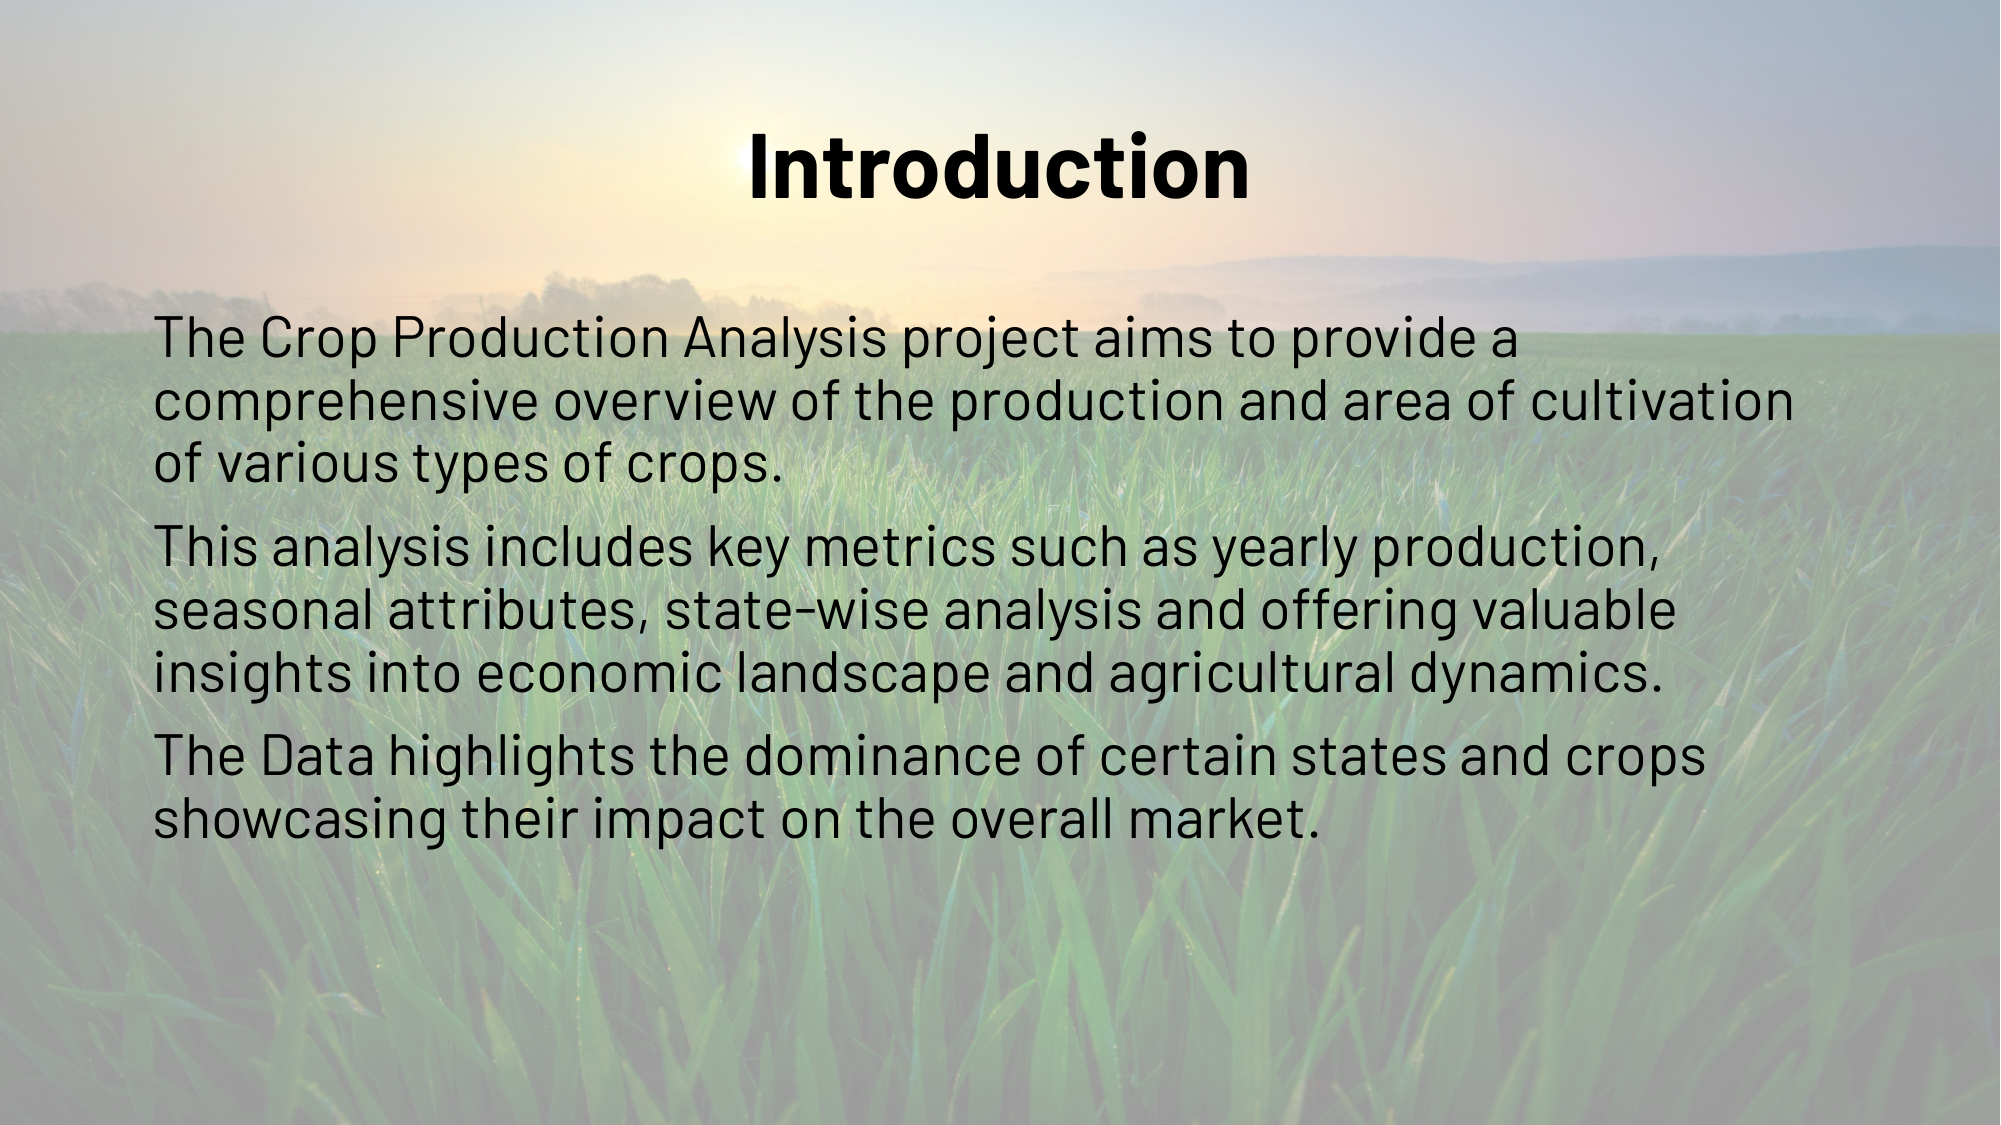

# Introduction
The Crop Production Analysis project aims to provide a comprehensive overview of the production and area of cultivation of various types of crops.
This analysis includes key metrics such as yearly production, seasonal attributes, state-wise analysis and offering valuable insights into economic landscape and agricultural dynamics.
The Data highlights the dominance of certain states and crops showcasing their impact on the overall market.